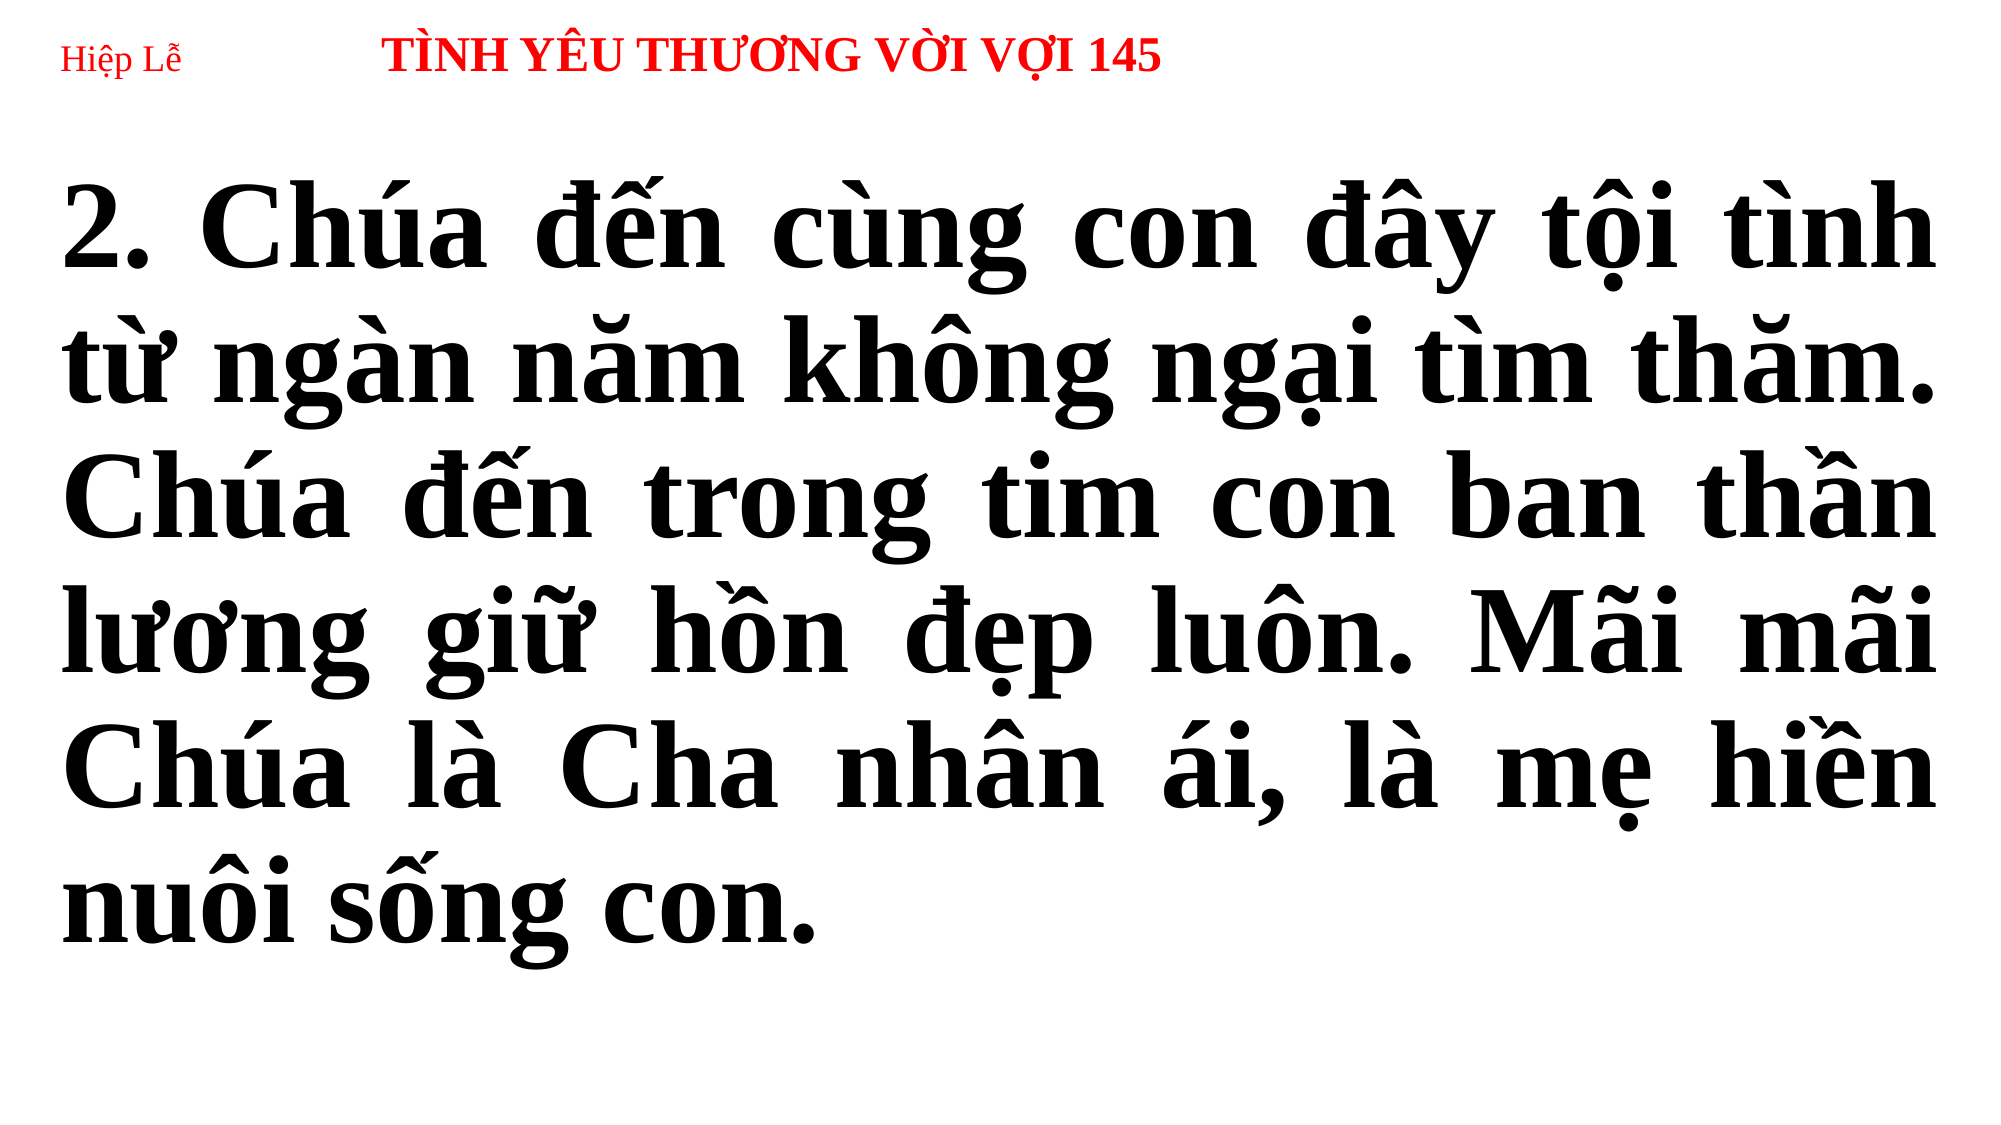

# Hiệp Lễ                     TÌNH YÊU THƯƠNG VỜI VỢI 145
2. Chúa đến cùng con đây tội tình từ ngàn năm không ngại tìm thăm. Chúa đến trong tim con ban thần lương giữ hồn đẹp luôn. Mãi mãi Chúa là Cha nhân ái, là mẹ hiền nuôi sống con.